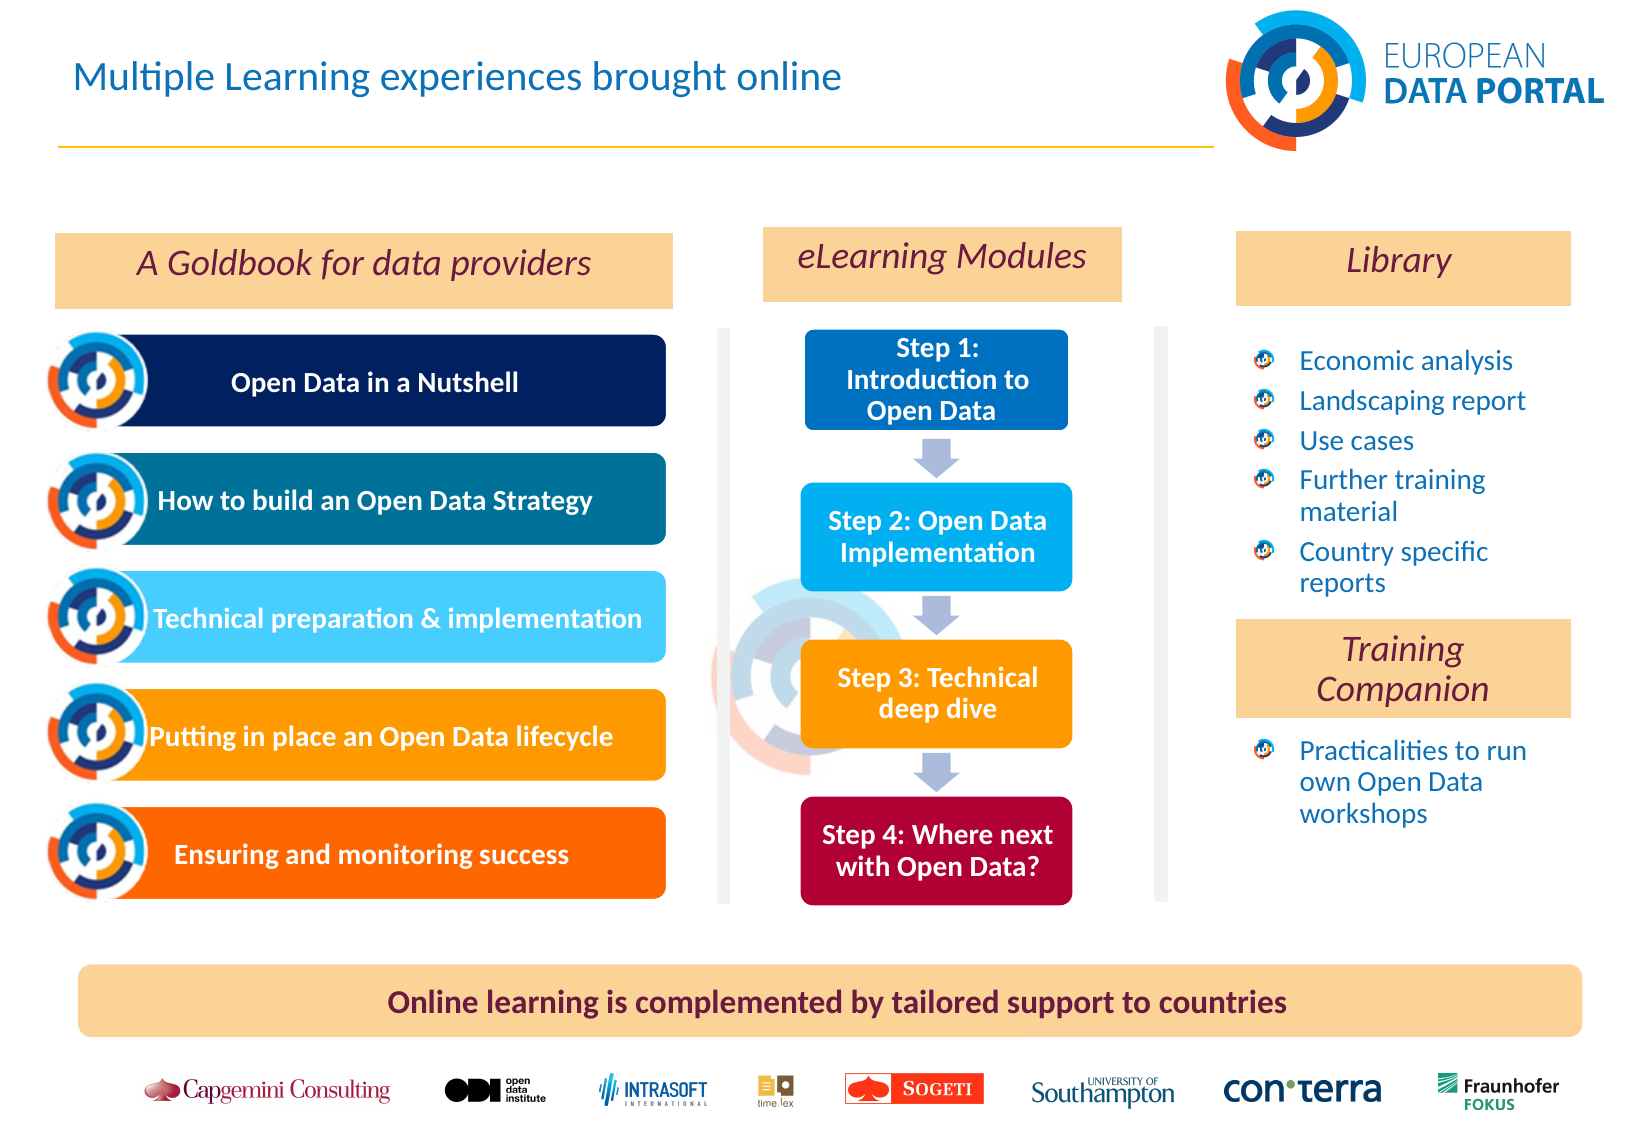

# Multiple Learning experiences brought online
eLearning Modules
Library
A Goldbook for data providers

Step 1: Introduction to Open Data

Step 2: Open Data Implementation

Step 3: Technical deep dive

Step 4: Where next with Open Data?

Open Data in a Nutshell
Economic analysis
Landscaping report
Use cases
Further training material
Country specific reports

How to build an Open Data Strategy

        Technical preparation & implementation
Training Companion

   Putting in place an Open Data lifecycle
Practicalities to run own Open Data workshops

Ensuring and monitoring success
Online learning is complemented by tailored support to countries